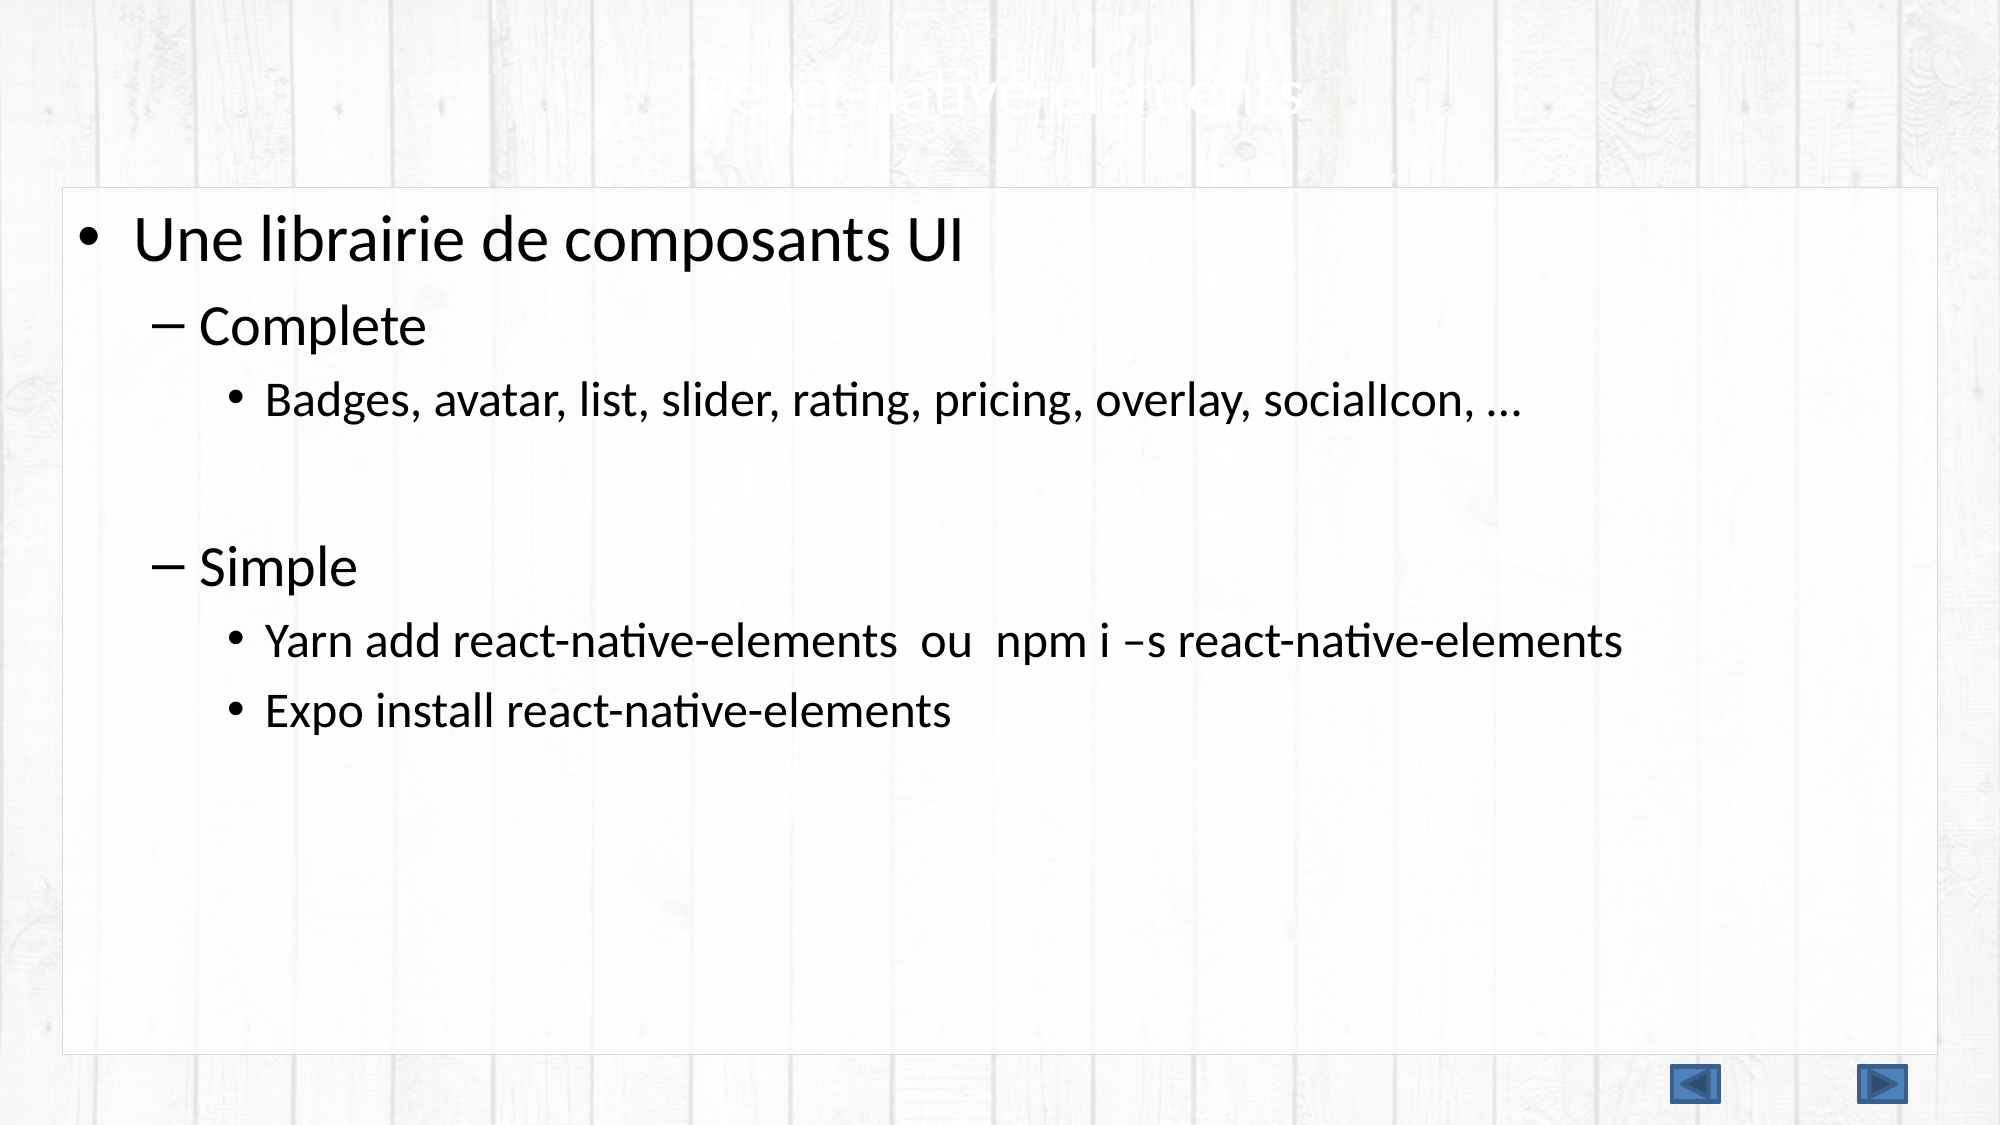

# React-native-elements
Une librairie de composants UI
Complete
Badges, avatar, list, slider, rating, pricing, overlay, socialIcon, …

Simple
Yarn add react-native-elements  ou  npm i –s react-native-elements
Expo install react-native-elements